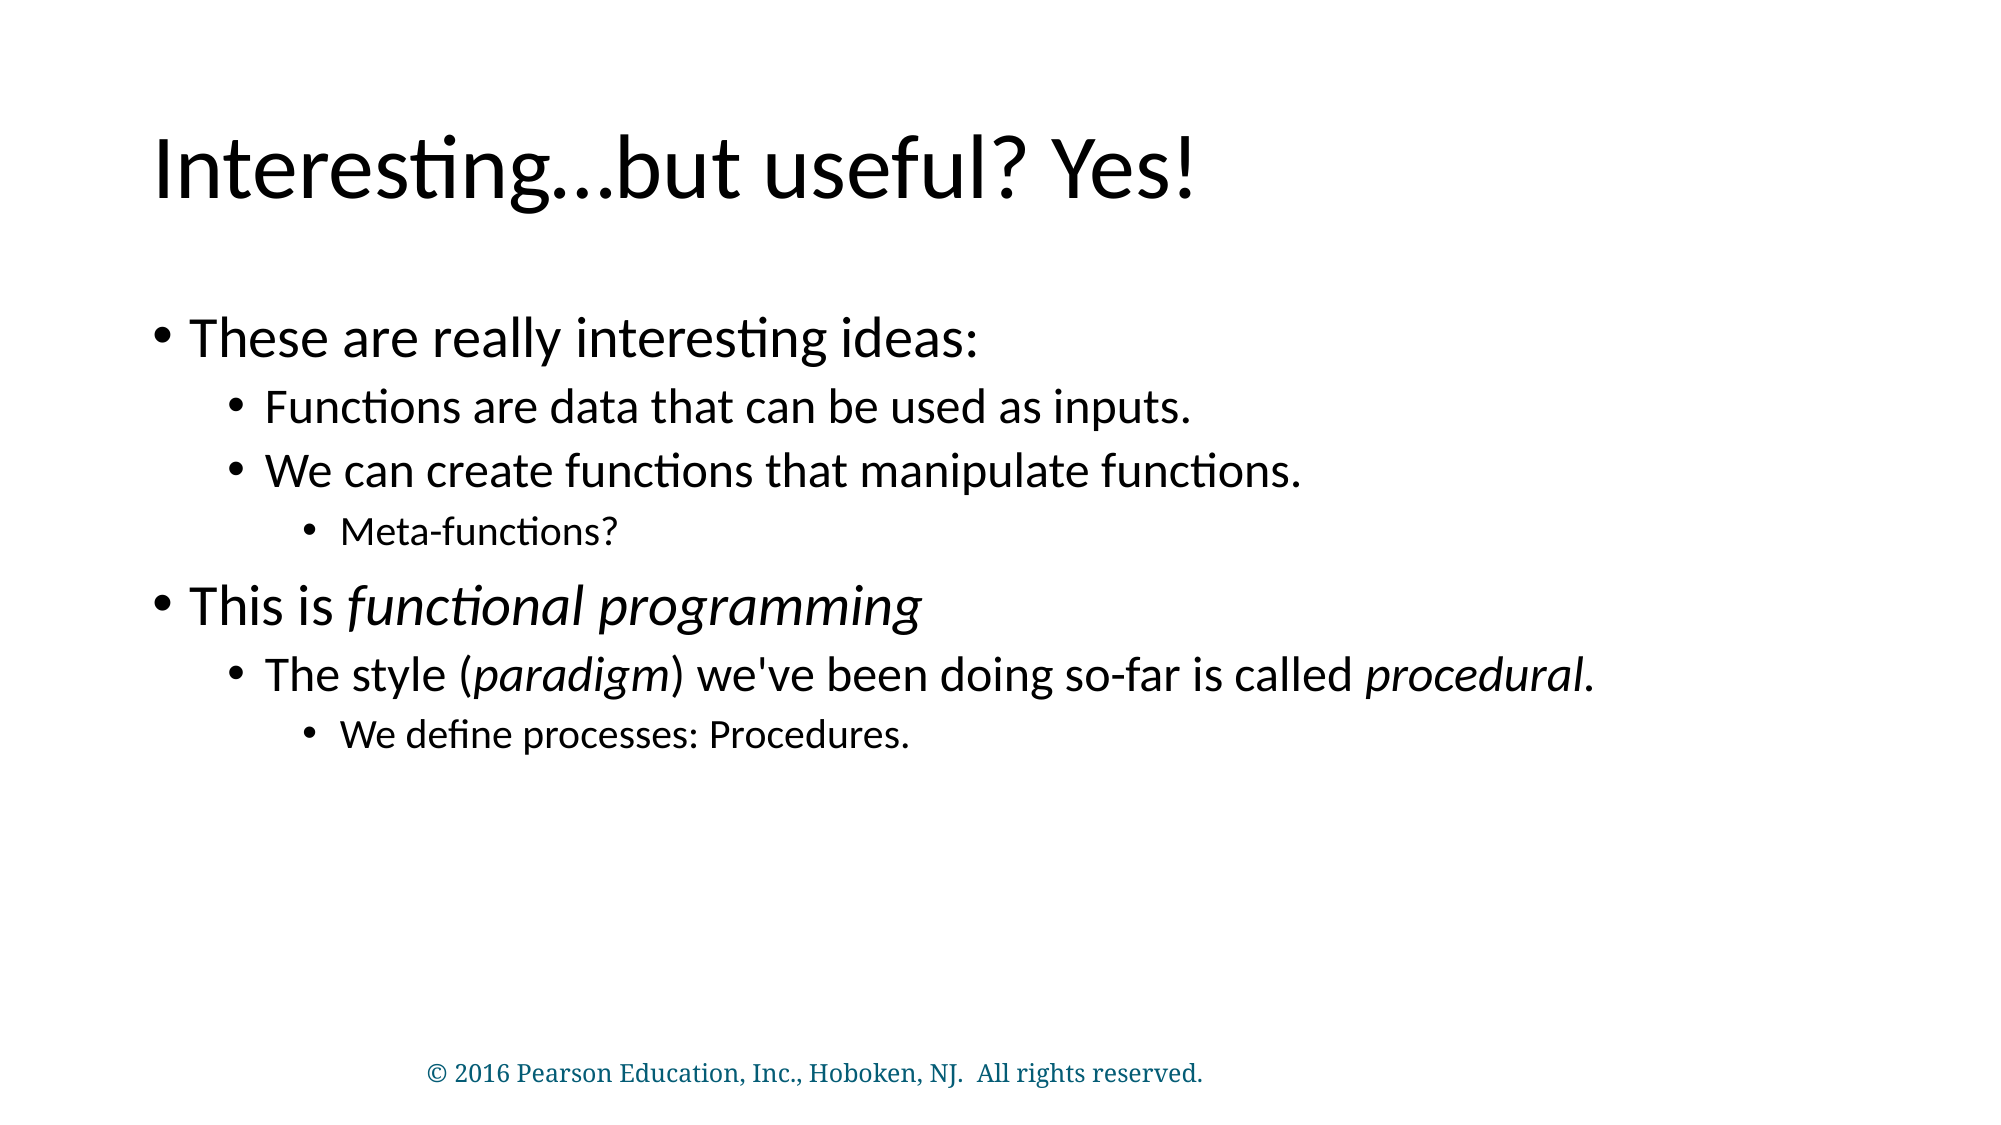

# Interesting…but useful? Yes!
These are really interesting ideas:
Functions are data that can be used as inputs.
We can create functions that manipulate functions.
Meta-functions?
This is functional programming
The style (paradigm) we've been doing so-far is called procedural.
We define processes: Procedures.
© 2016 Pearson Education, Inc., Hoboken, NJ.  All rights reserved.